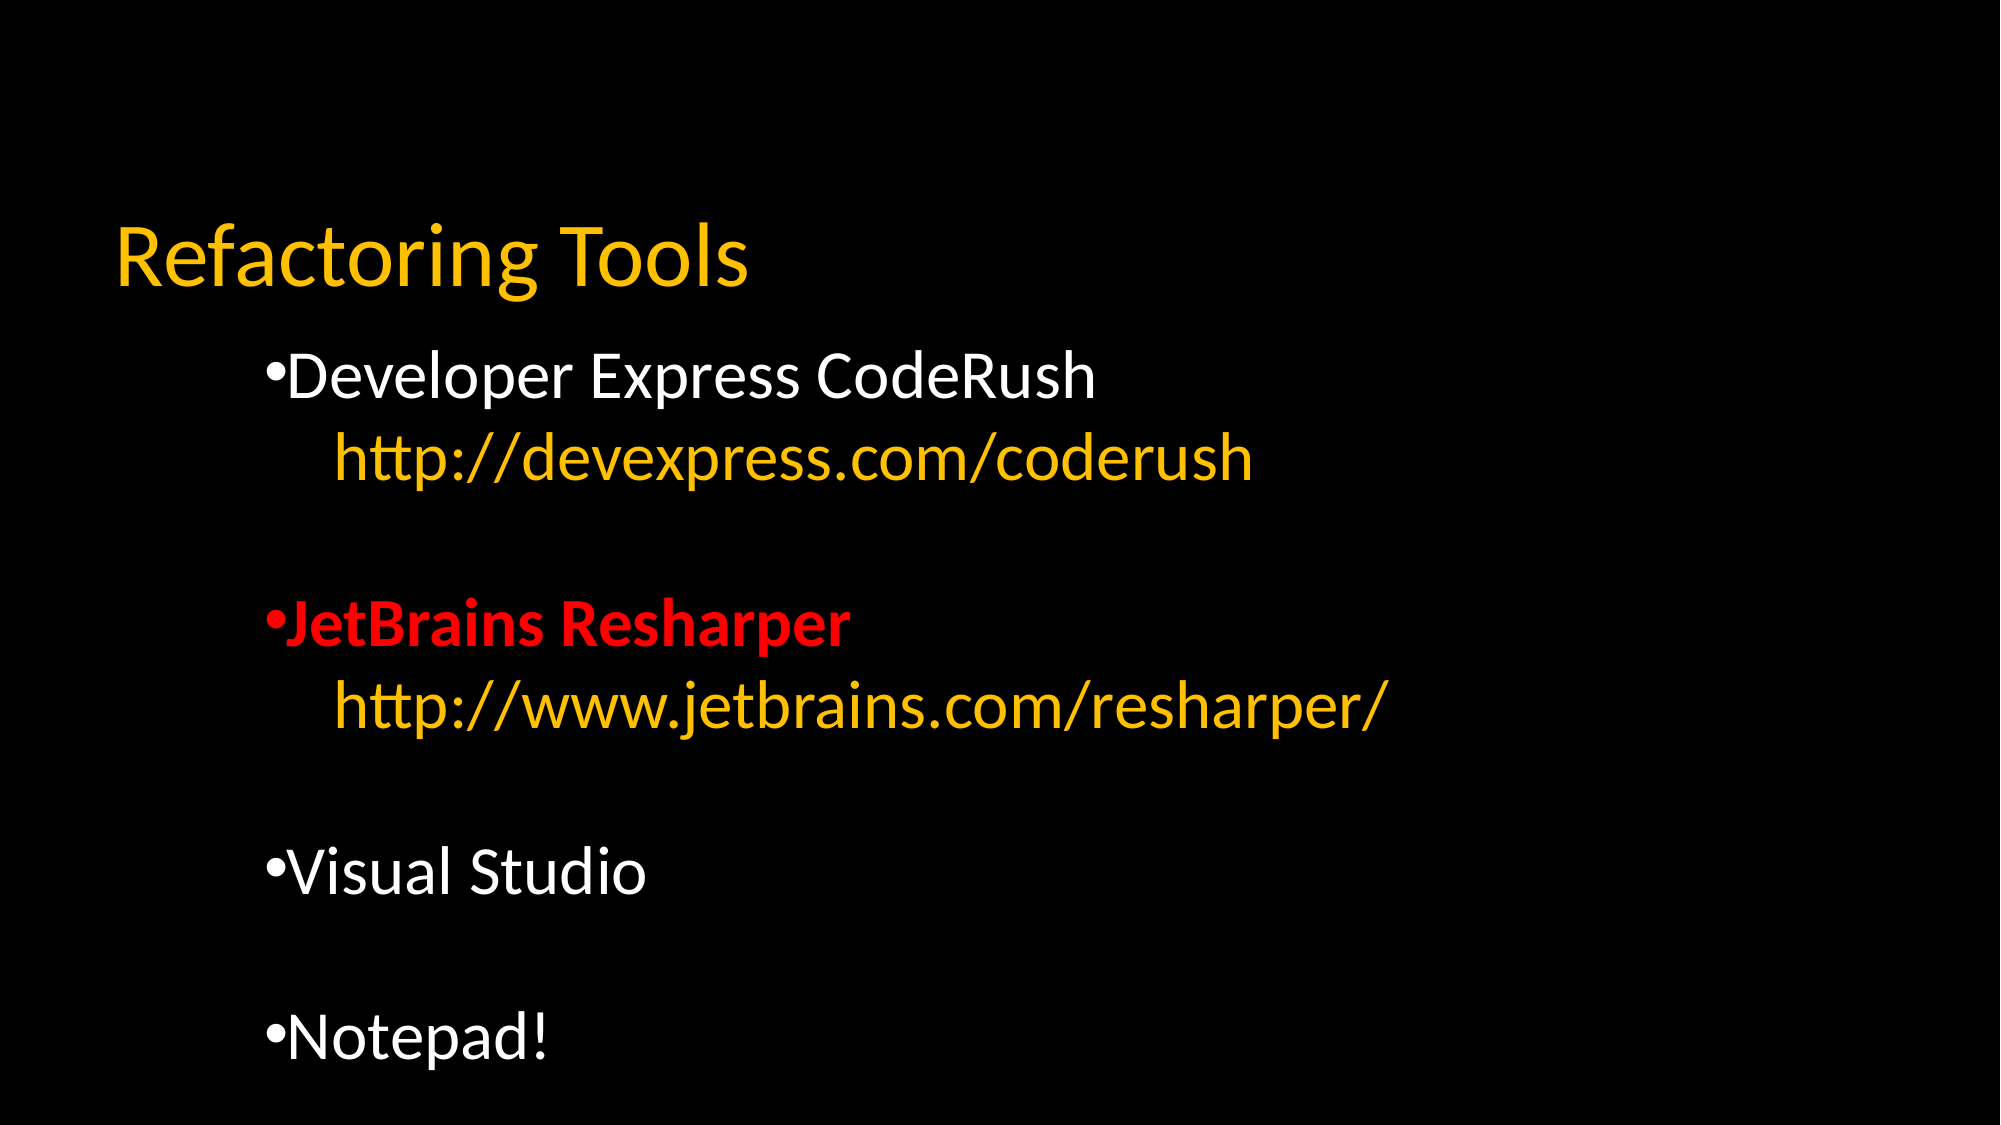

# Refactoring Tools
Developer Express CodeRush
http://devexpress.com/coderush

JetBrains Resharper
http://www.jetbrains.com/resharper/

Visual Studio

Notepad!